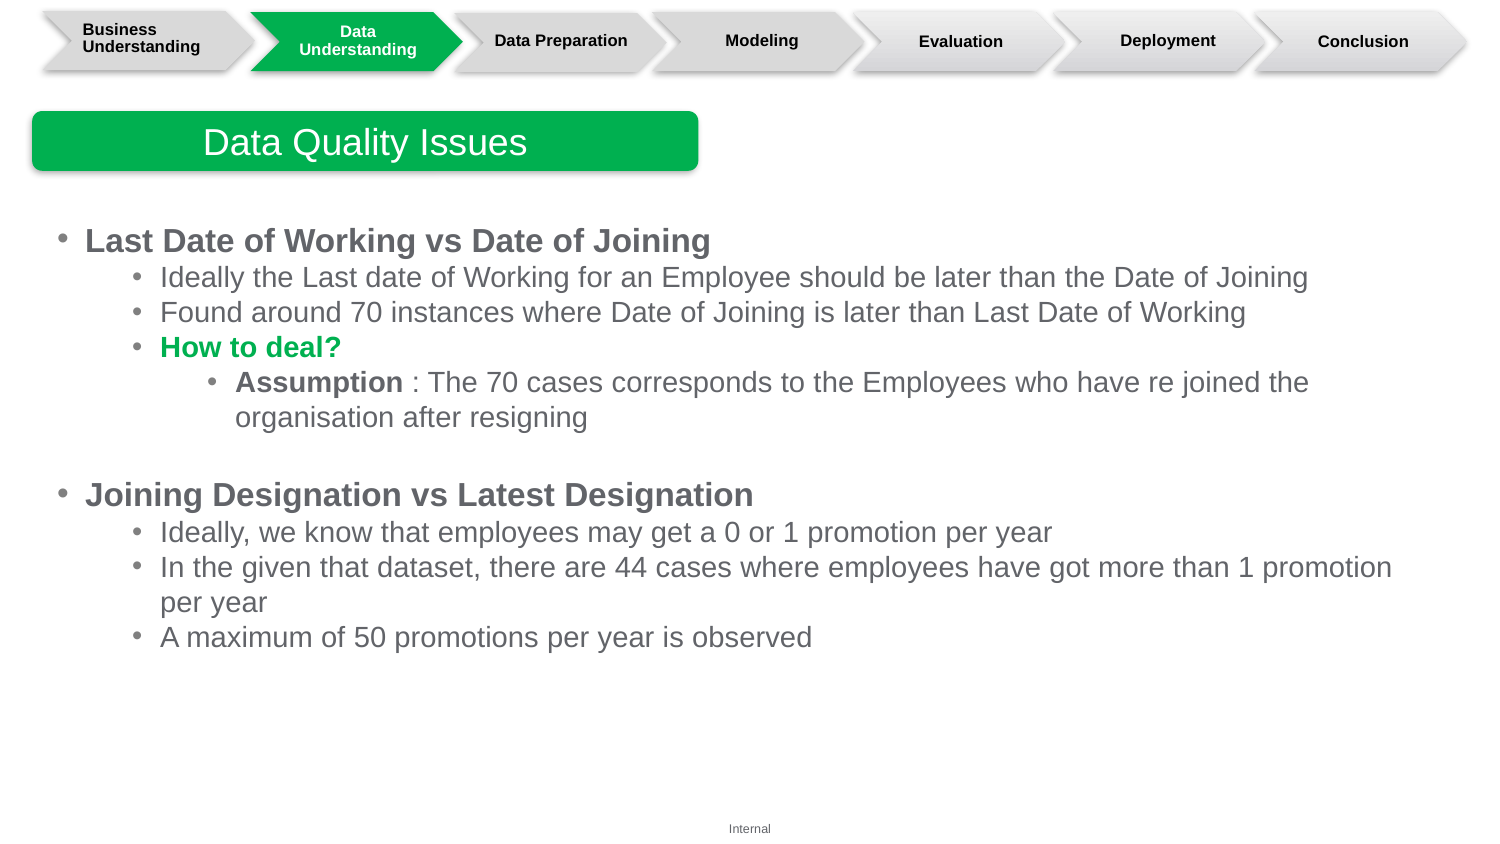

Business Understanding

Data Understanding

Modeling

Evaluation

Deployment

Conclusion

Data Preparation
Data Quality Issues
Last Date of Working vs Date of Joining
Ideally the Last date of Working for an Employee should be later than the Date of Joining
Found around 70 instances where Date of Joining is later than Last Date of Working
How to deal?
Assumption : The 70 cases corresponds to the Employees who have re joined the organisation after resigning

Joining Designation vs Latest Designation
Ideally, we know that employees may get a 0 or 1 promotion per year
In the given that dataset, there are 44 cases where employees have got more than 1 promotion per year
A maximum of 50 promotions per year is observed